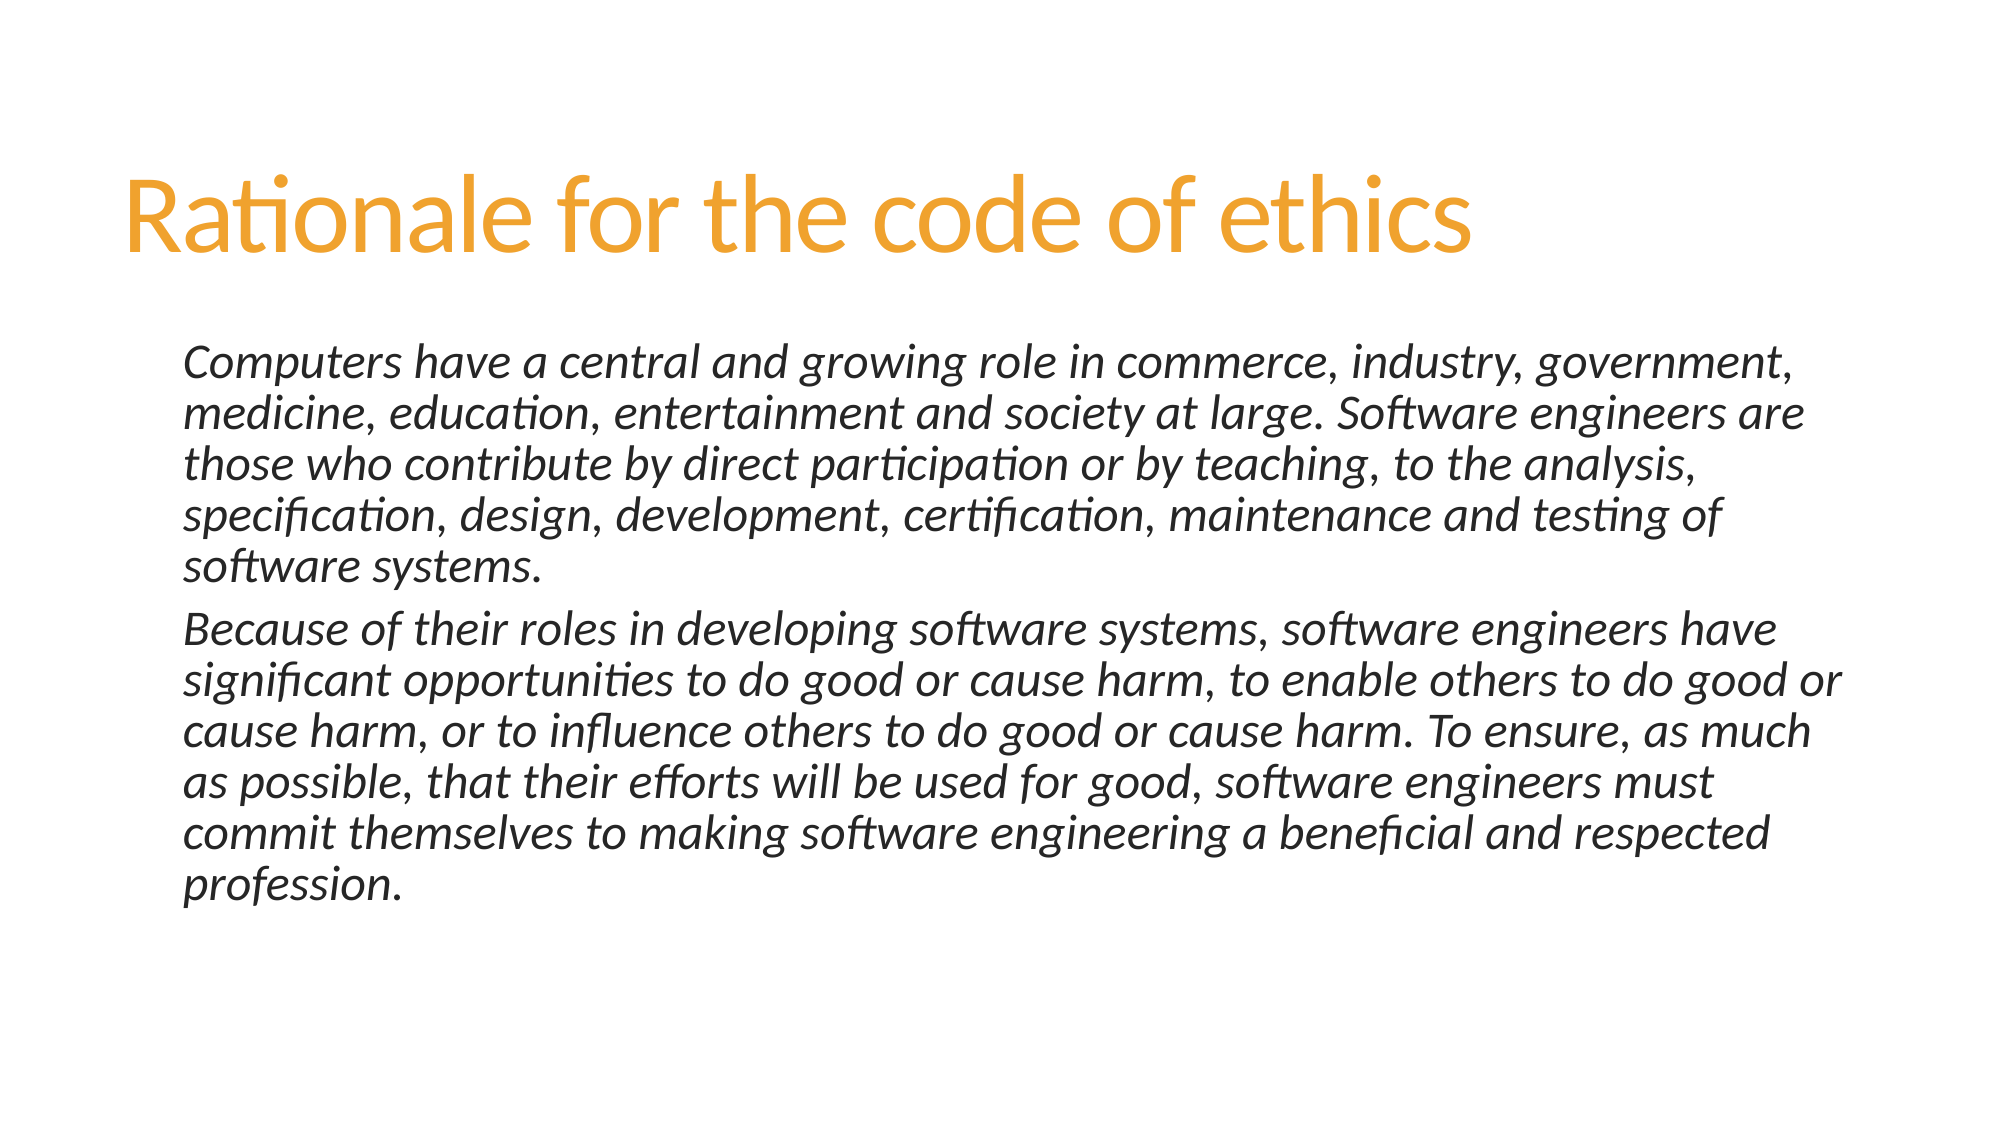

# Rationale for the code of ethics
Computers have a central and growing role in commerce, industry, government, medicine, education, entertainment and society at large. Software engineers are those who contribute by direct participation or by teaching, to the analysis, specification, design, development, certification, maintenance and testing of software systems.
Because of their roles in developing software systems, software engineers have significant opportunities to do good or cause harm, to enable others to do good or cause harm, or to influence others to do good or cause harm. To ensure, as much as possible, that their efforts will be used for good, software engineers must commit themselves to making software engineering a beneficial and respected profession.